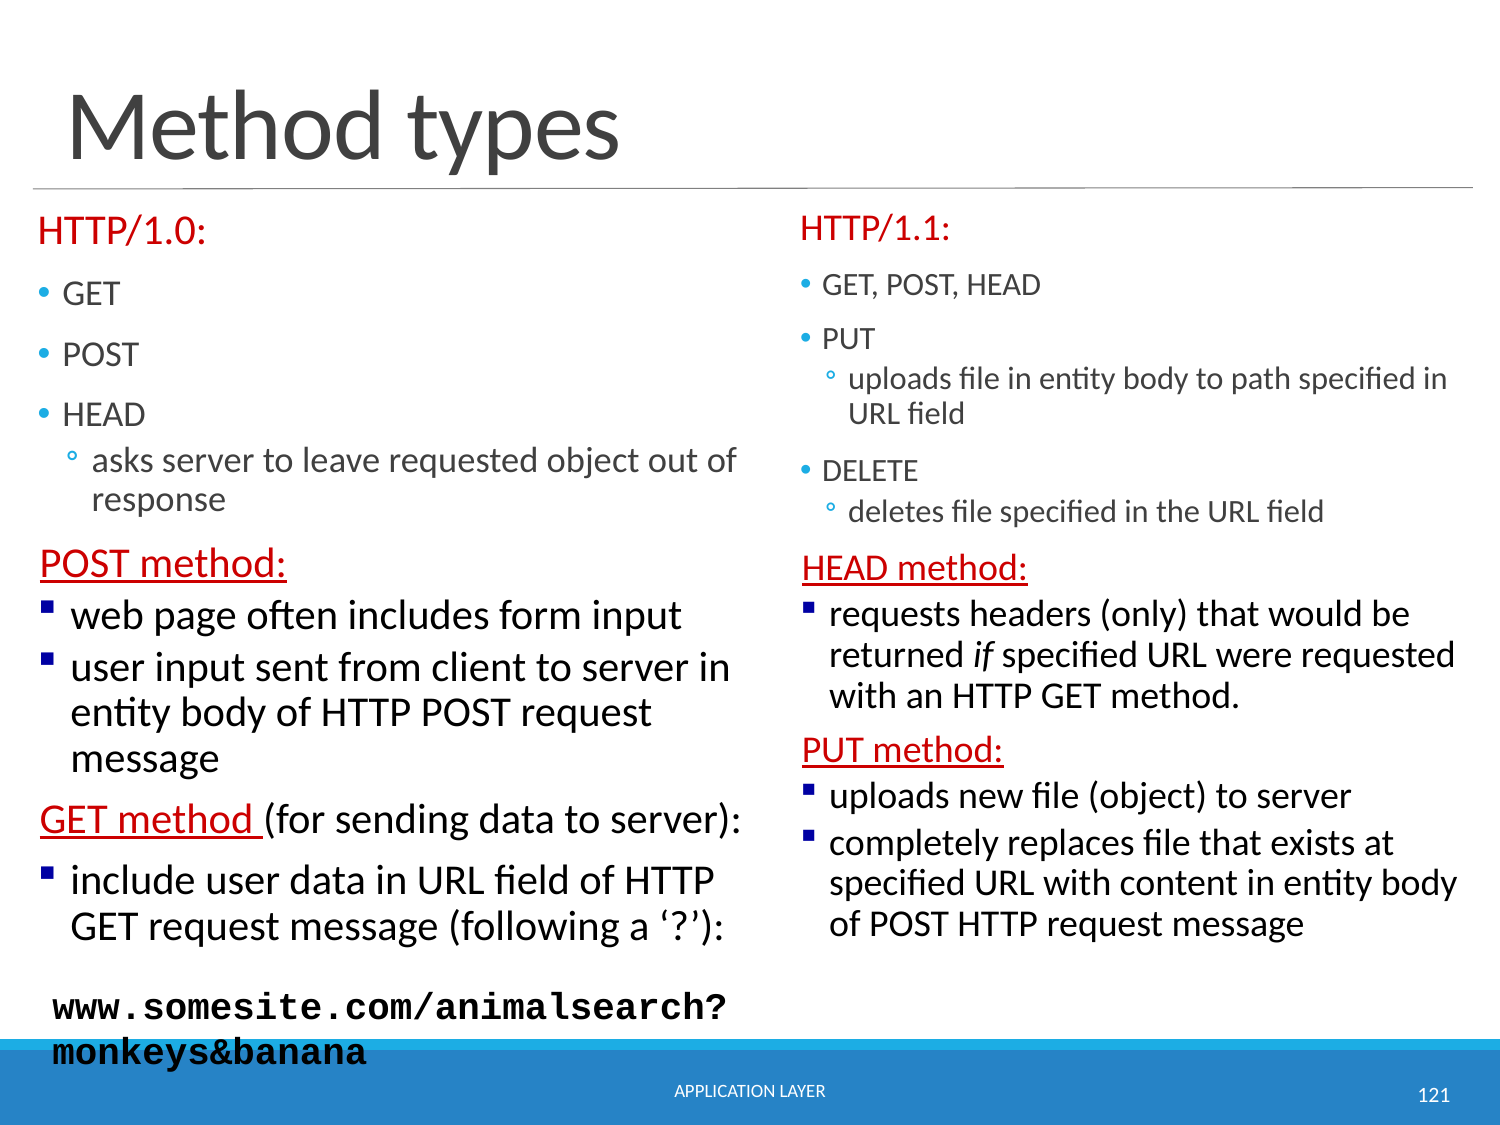

# Method types
HTTP/1.0:
GET
POST
HEAD
asks server to leave requested object out of response
POST method:
web page often includes form input
user input sent from client to server in entity body of HTTP POST request message
GET method (for sending data to server):
include user data in URL field of HTTP GET request message (following a ‘?’):

HTTP/1.1:
GET, POST, HEAD
PUT
uploads file in entity body to path specified in URL field
DELETE
deletes file specified in the URL field
HEAD method:
requests headers (only) that would be returned if specified URL were requested  with an HTTP GET method.
PUT method:
uploads new file (object) to server
completely replaces file that exists at specified URL with content in entity body of POST HTTP request message

www.somesite.com/animalsearch?monkeys&banana
Application Layer